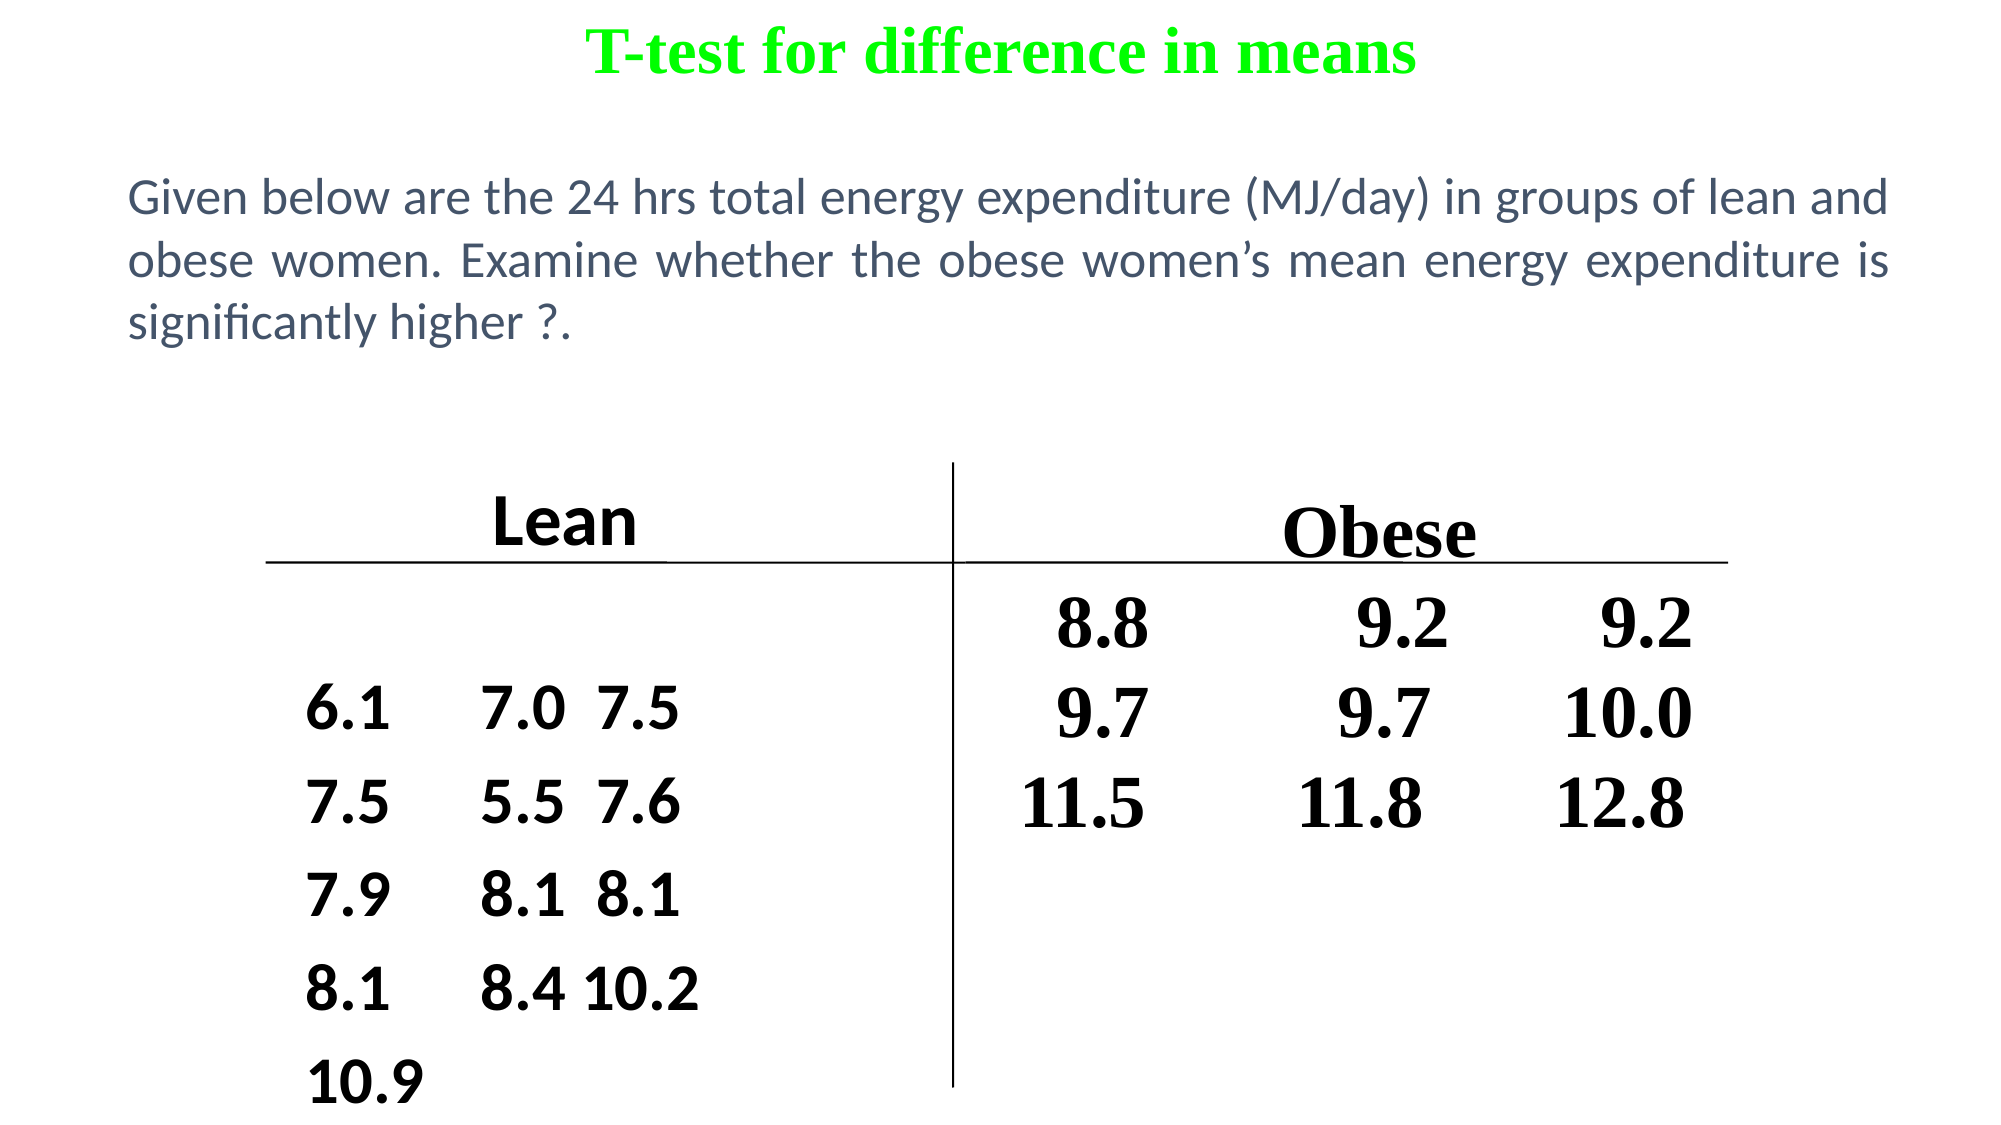

T-test for difference in means
Given below are the 24 hrs total energy expenditure (MJ/day) in groups of lean and obese women. Examine whether the obese women’s mean energy expenditure is significantly higher ?.
           Lean
6.1      7.0  7.5
7.5      5.5  7.6
7.9      8.1  8.1
8.1      8.4 10.2
10.9

                Obese
    8.8           9.2        9.2
    9.7          9.7       10.0
  11.5        11.8       12.8